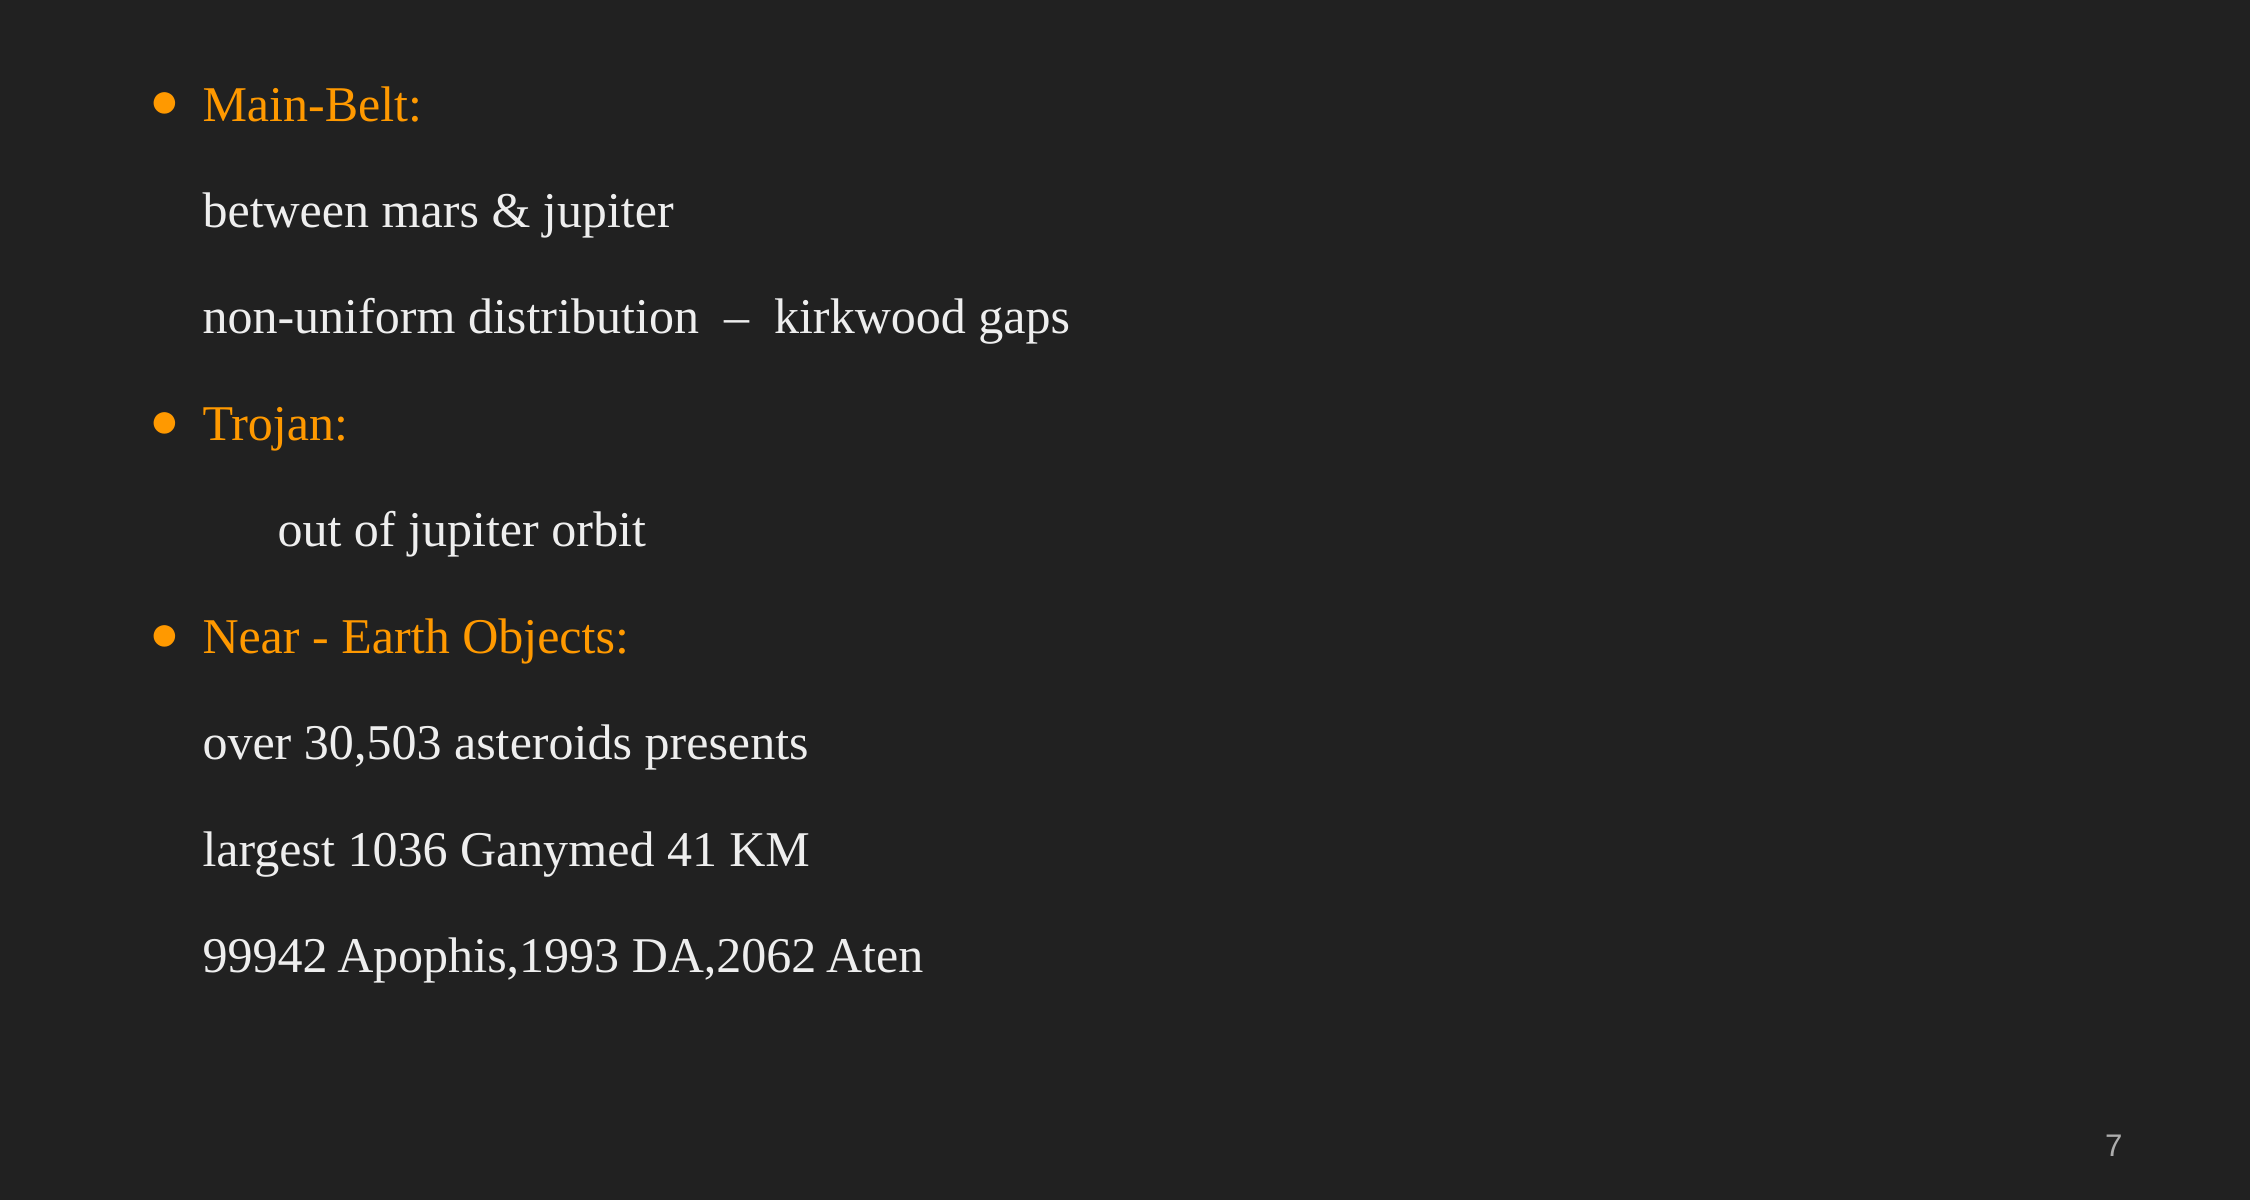

Main-Belt:
between mars & jupiter
non-uniform distribution  –  kirkwood gaps
Trojan:
out of jupiter orbit
Near - Earth Objects:
over 30,503 asteroids presents
largest 1036 Ganymed 41 KM
99942 Apophis,1993 DA,2062 Aten
7